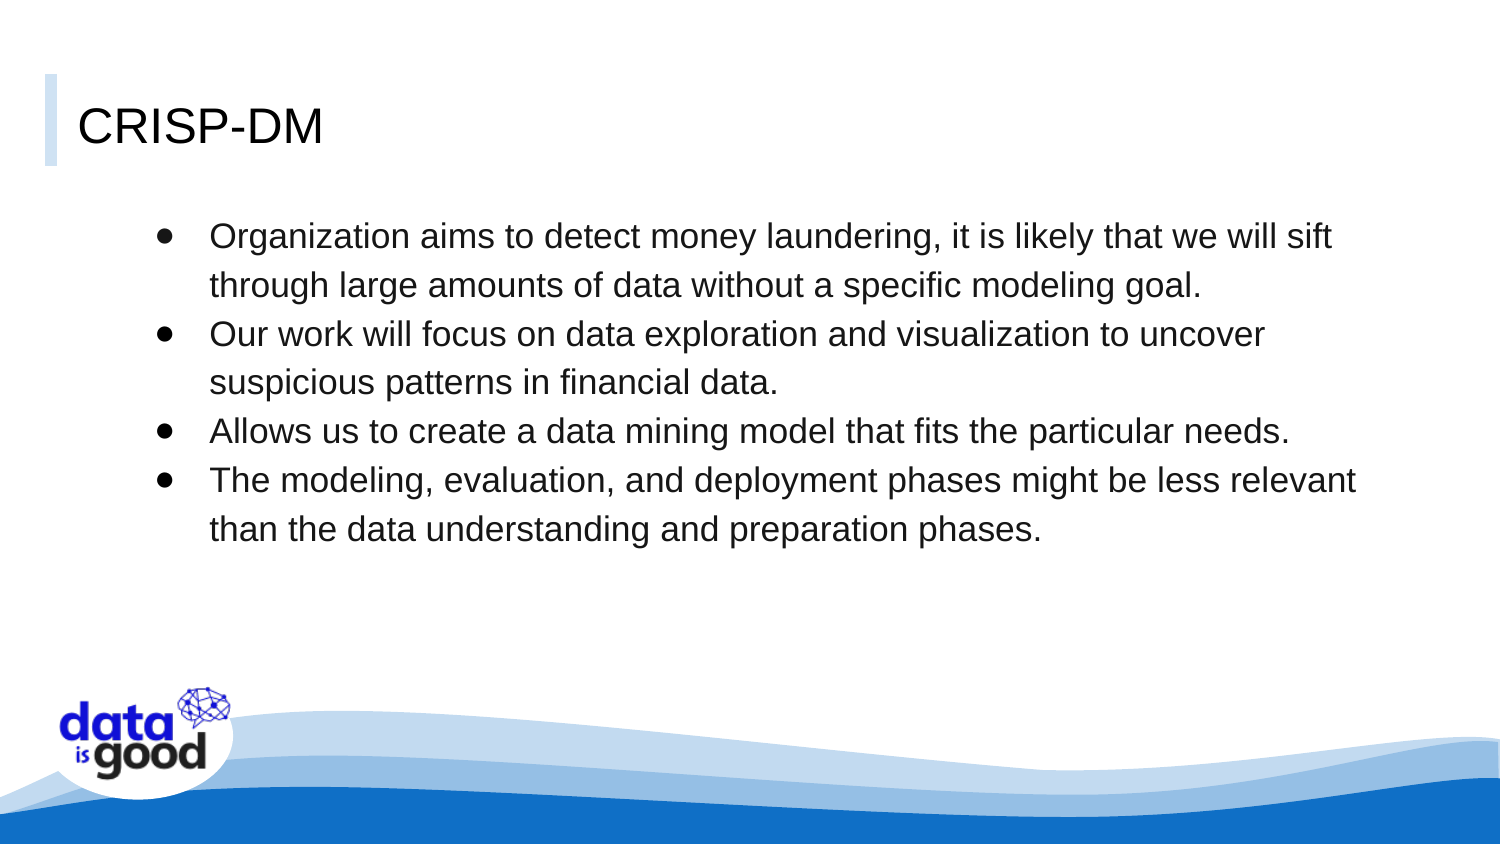

# CRISP-DM
Organization aims to detect money laundering, it is likely that we will sift through large amounts of data without a specific modeling goal.
Our work will focus on data exploration and visualization to uncover suspicious patterns in financial data.
Allows us to create a data mining model that fits the particular needs.
The modeling, evaluation, and deployment phases might be less relevant than the data understanding and preparation phases.